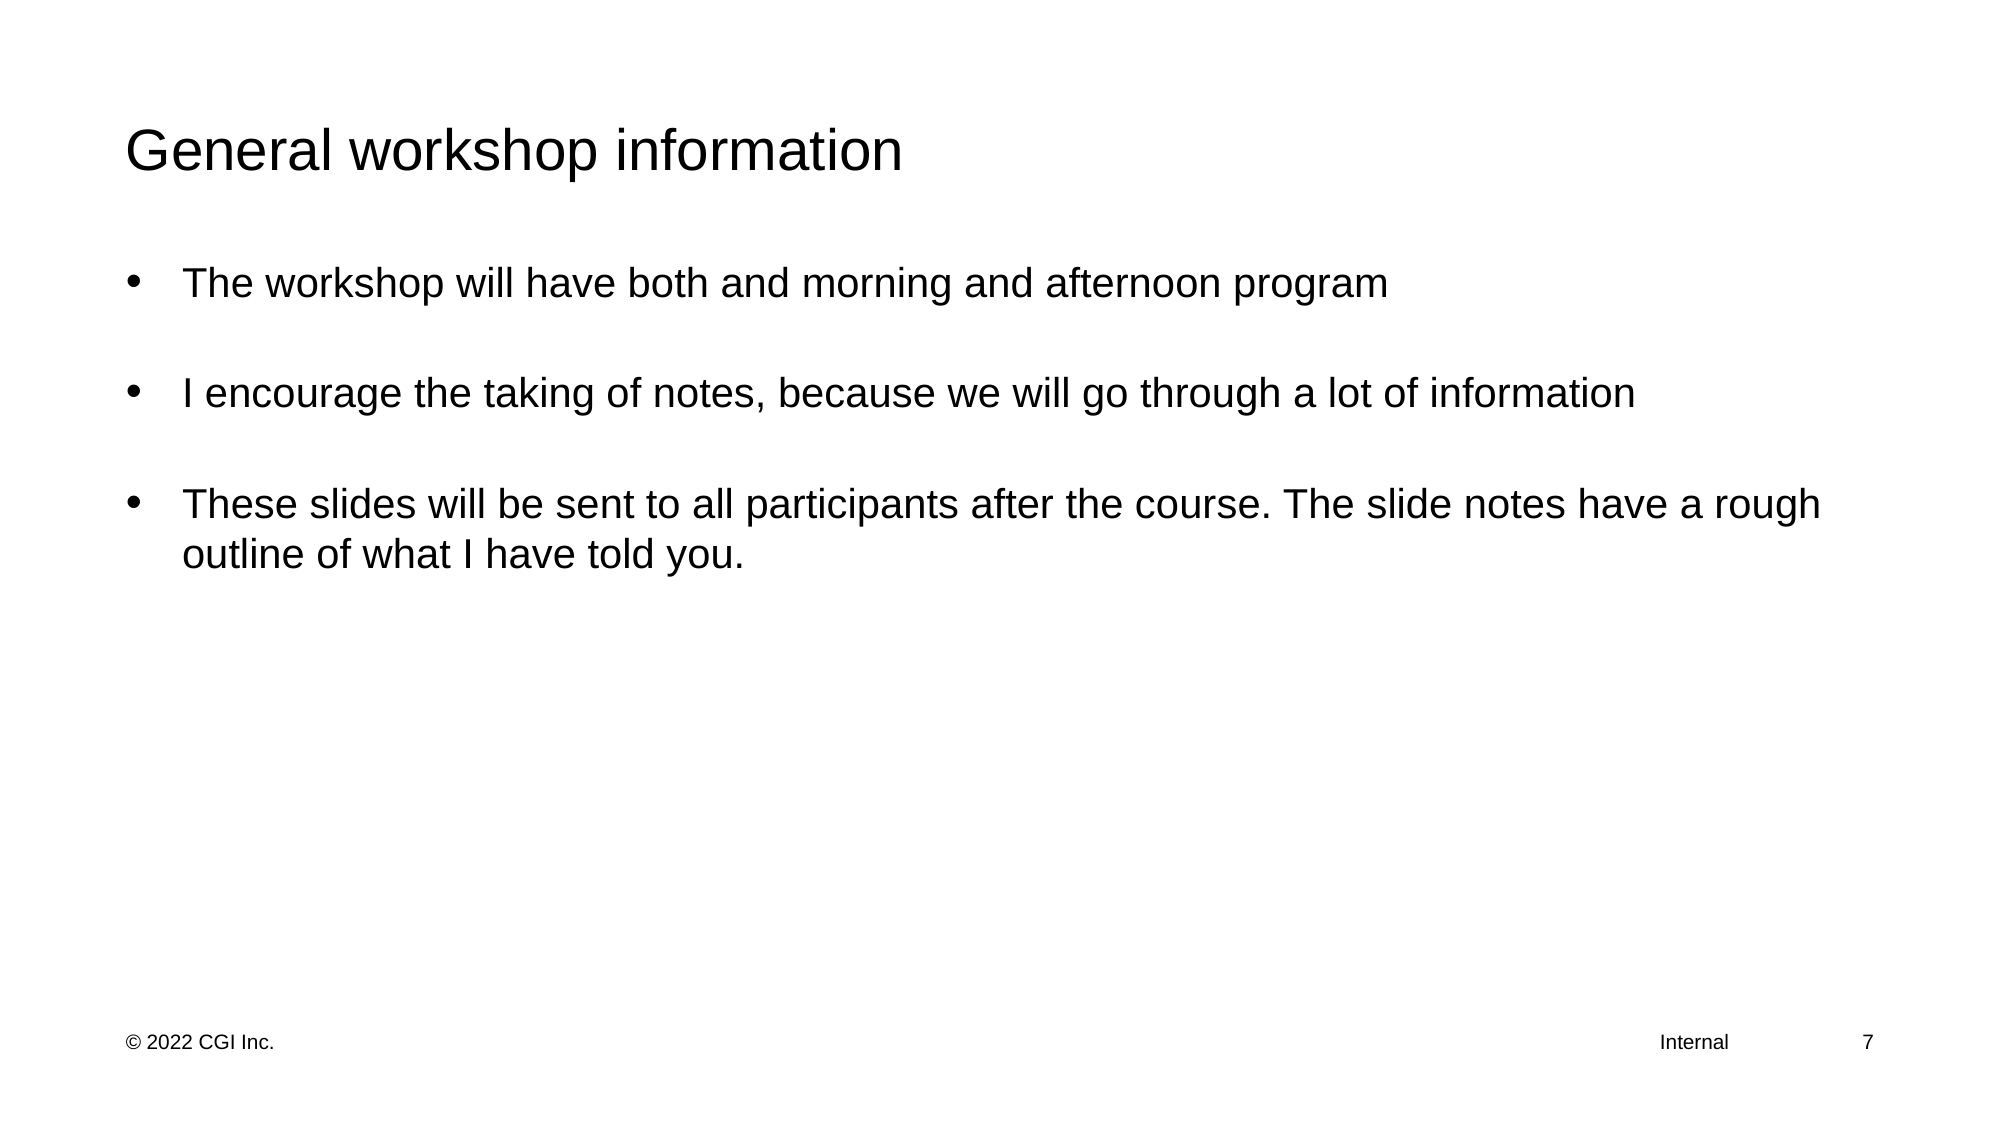

# General workshop information
The workshop will have both and morning and afternoon program
I encourage the taking of notes, because we will go through a lot of information
These slides will be sent to all participants after the course. The slide notes have a rough outline of what I have told you.
7